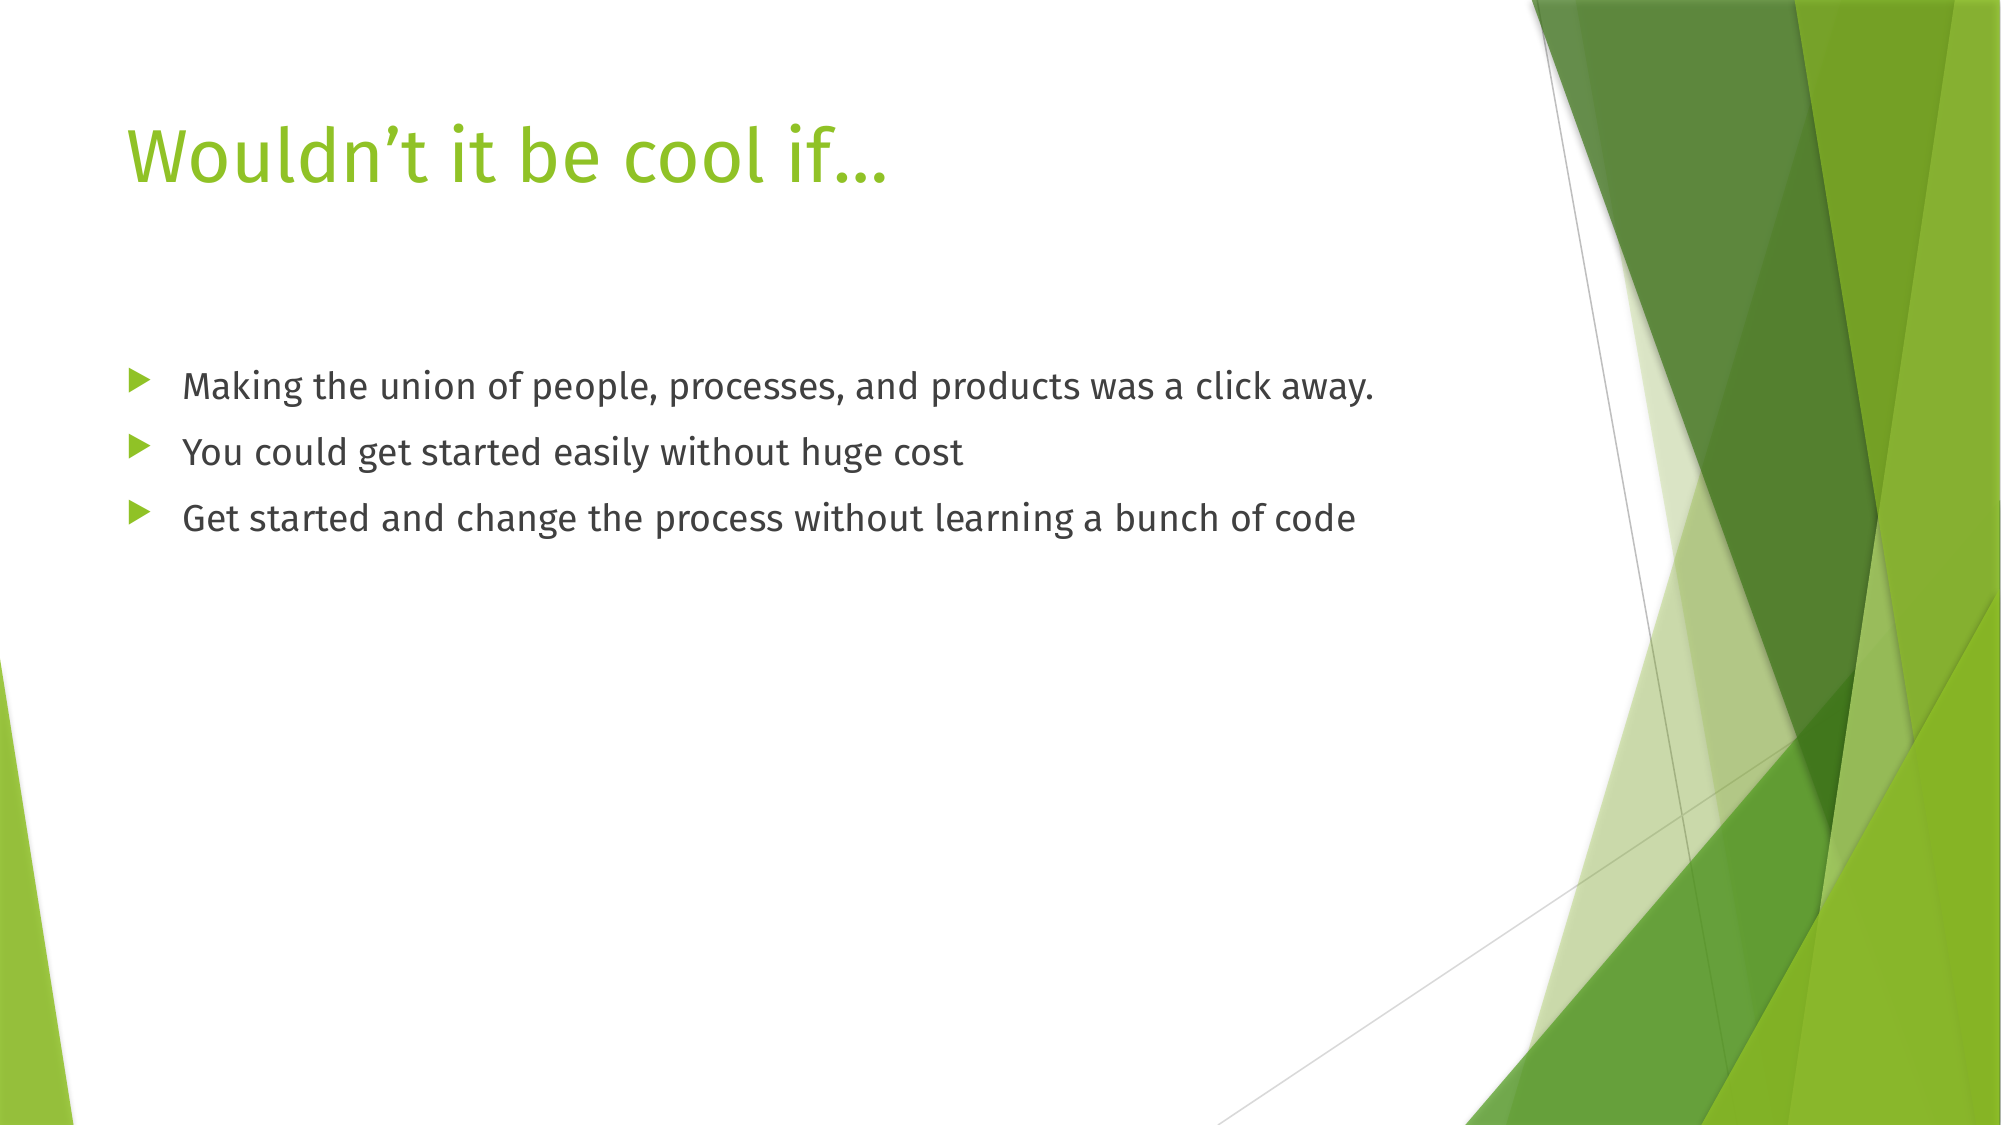

# Wouldn’t it be cool if…
Making the union of people, processes, and products was a click away.
You could get started easily without huge cost
Get started and change the process without learning a bunch of code